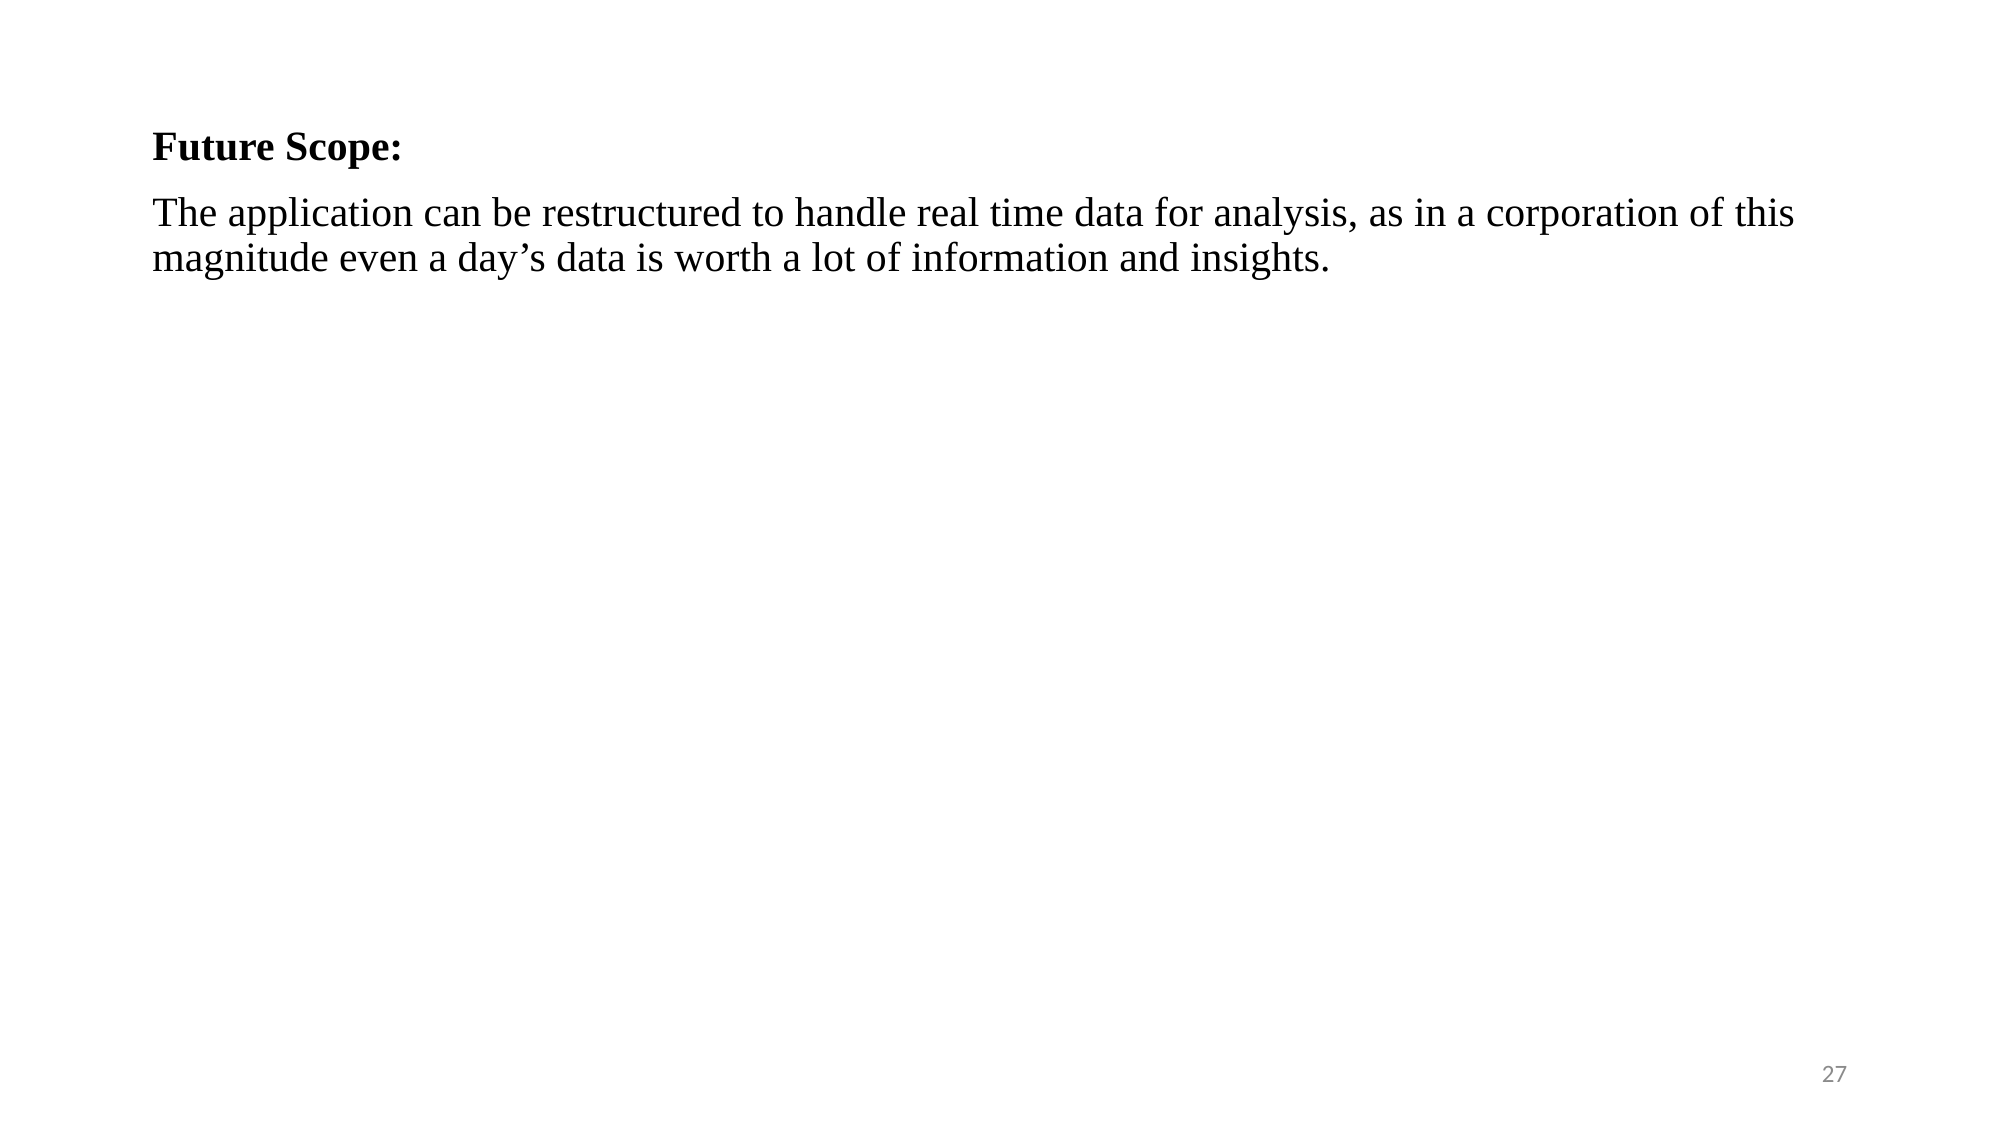

Future Scope:
The application can be restructured to handle real time data for analysis, as in a corporation of this magnitude even a day’s data is worth a lot of information and insights.
27